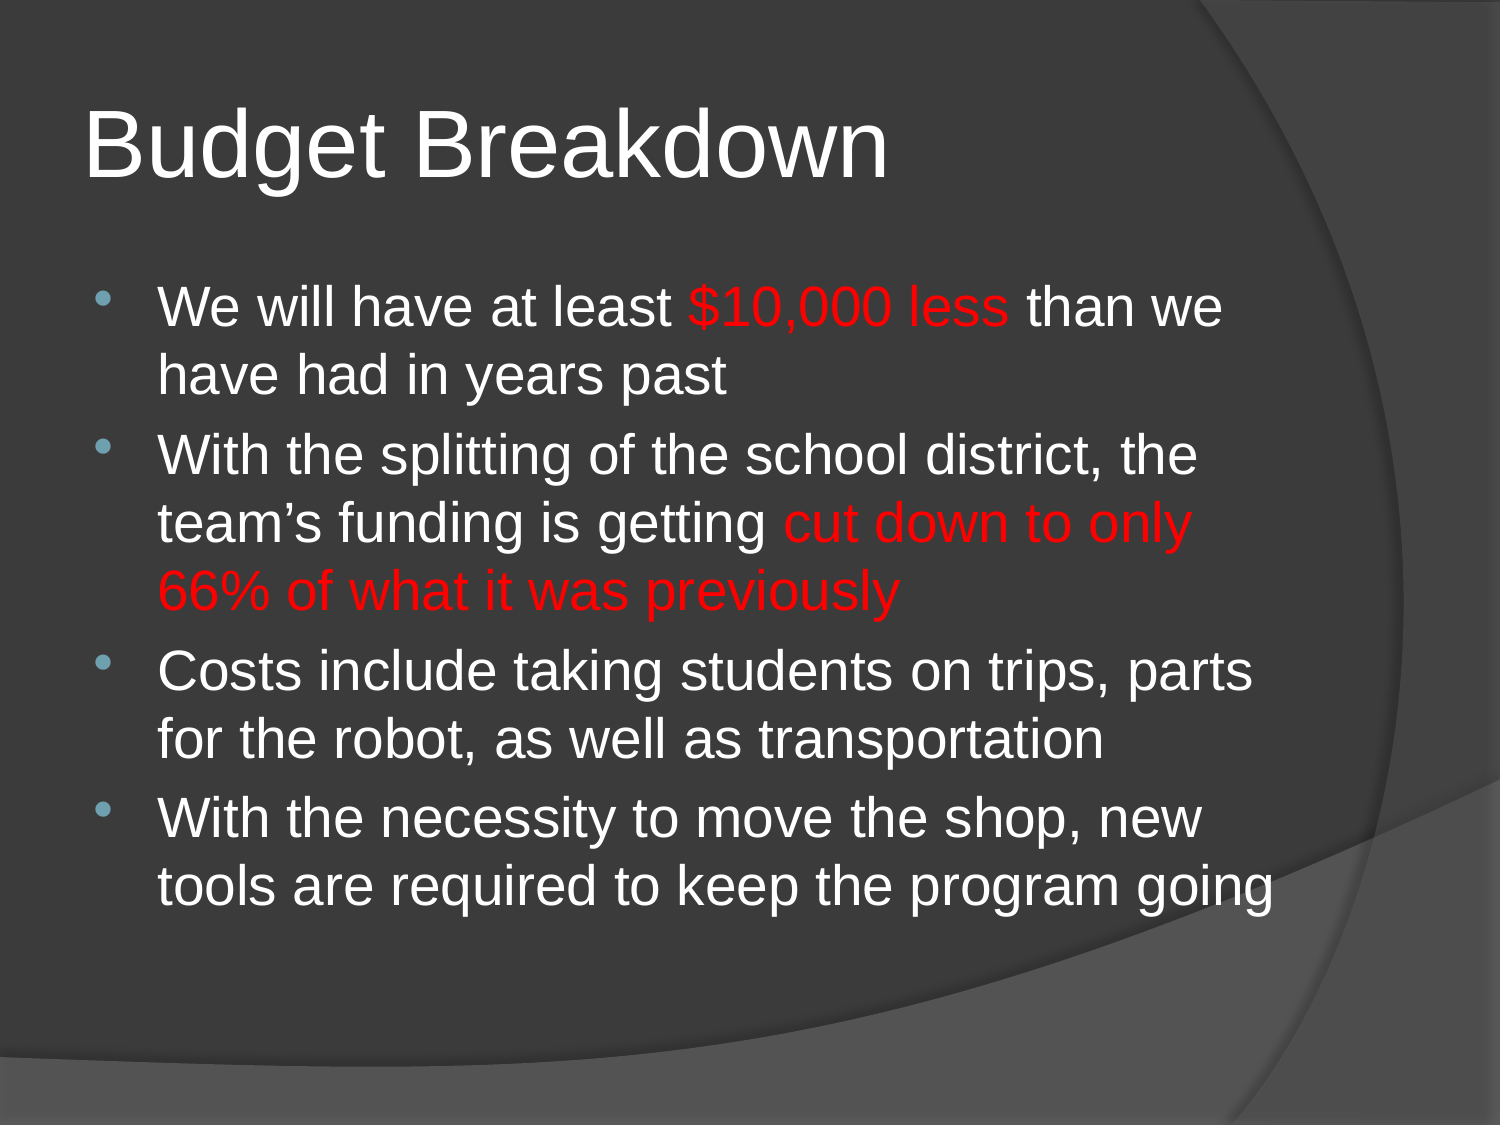

# Budget Breakdown
We will have at least $10,000 less than we have had in years past
With the splitting of the school district, the team’s funding is getting cut down to only 66% of what it was previously
Costs include taking students on trips, parts for the robot, as well as transportation
With the necessity to move the shop, new tools are required to keep the program going